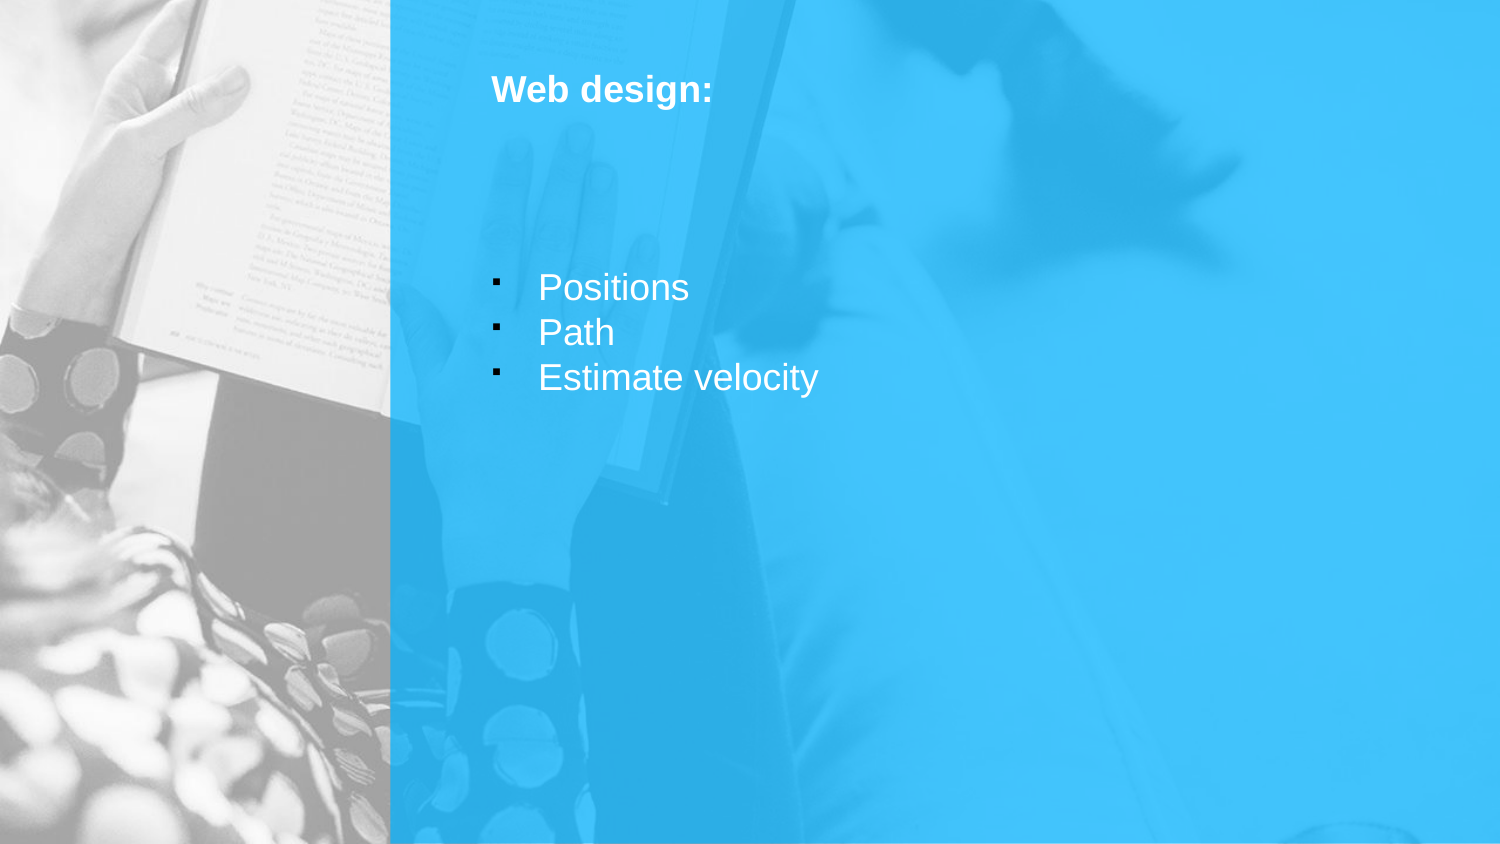

# Web design:

Positions
Path
Estimate velocity